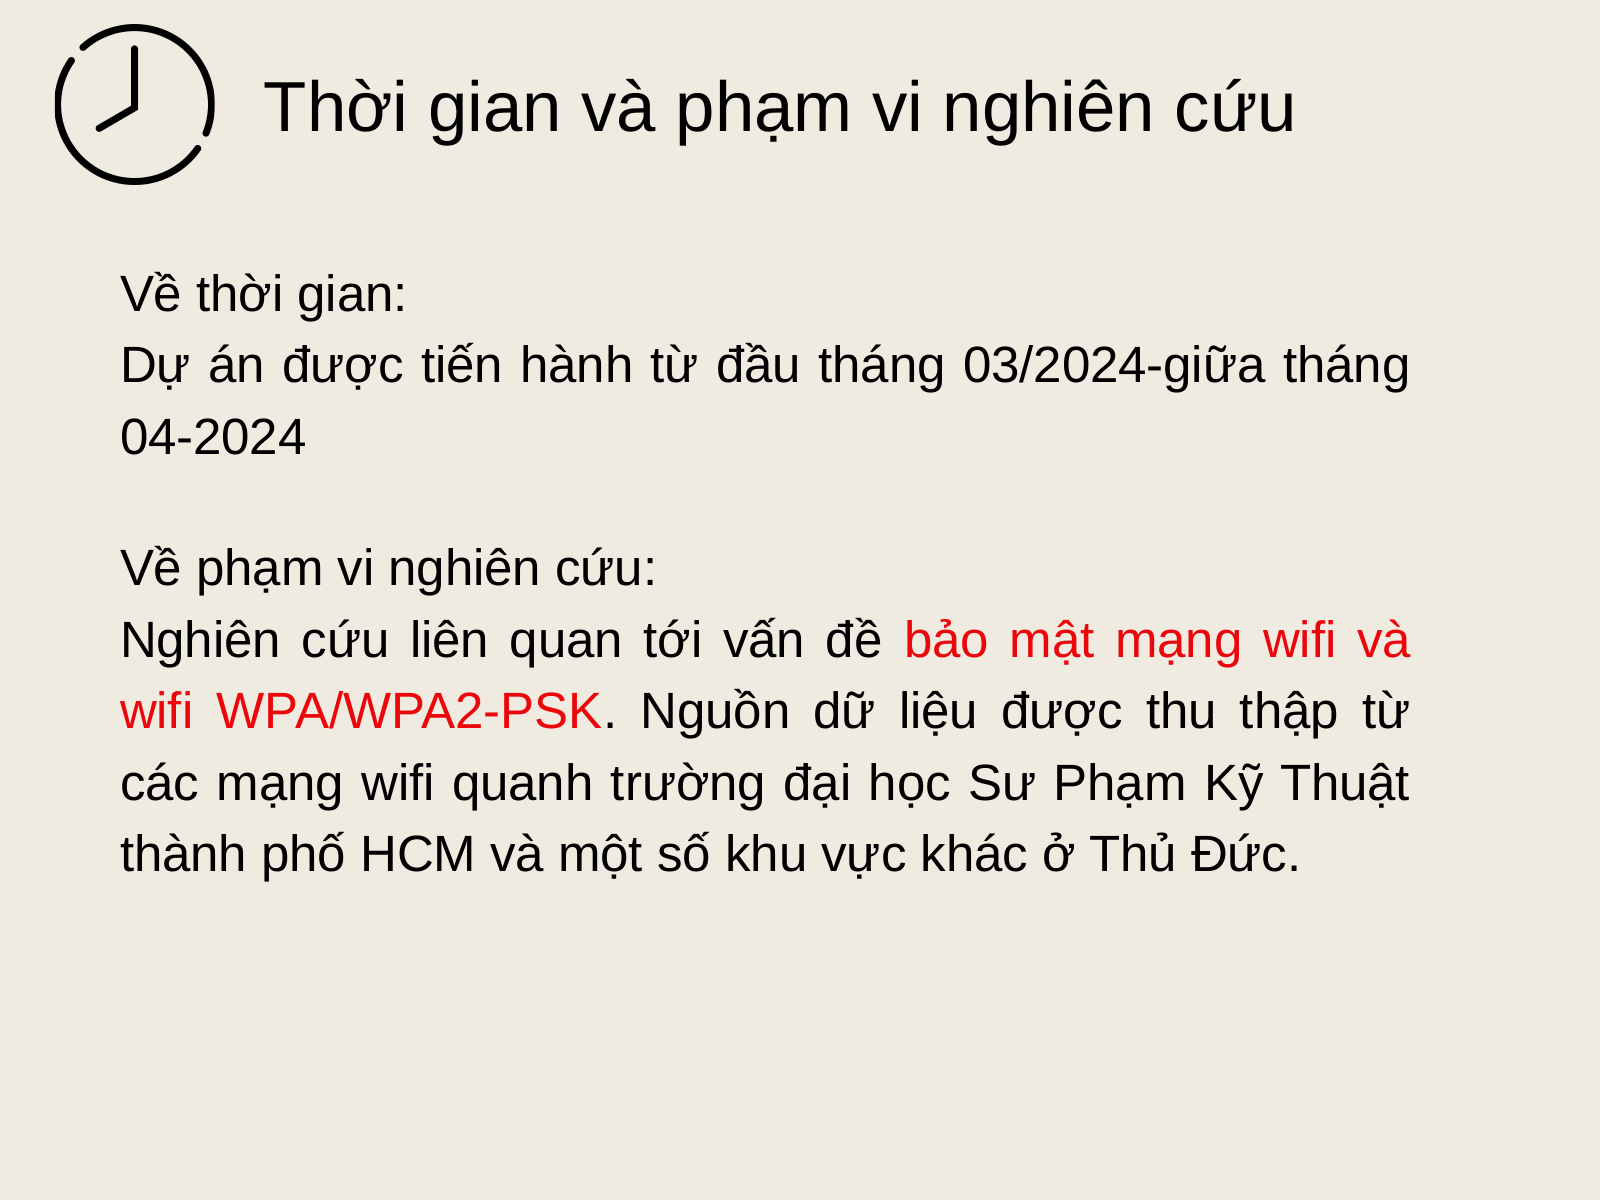

Thời gian và phạm vi nghiên cứu
Về thời gian:
Dự án được tiến hành từ đầu tháng 03/2024-giữa tháng 04-2024
Về phạm vi nghiên cứu:
Nghiên cứu liên quan tới vấn đề bảo mật mạng wifi và wifi WPA/WPA2-PSK. Nguồn dữ liệu được thu thập từ các mạng wifi quanh trường đại học Sư Phạm Kỹ Thuật thành phố HCM và một số khu vực khác ở Thủ Đức.